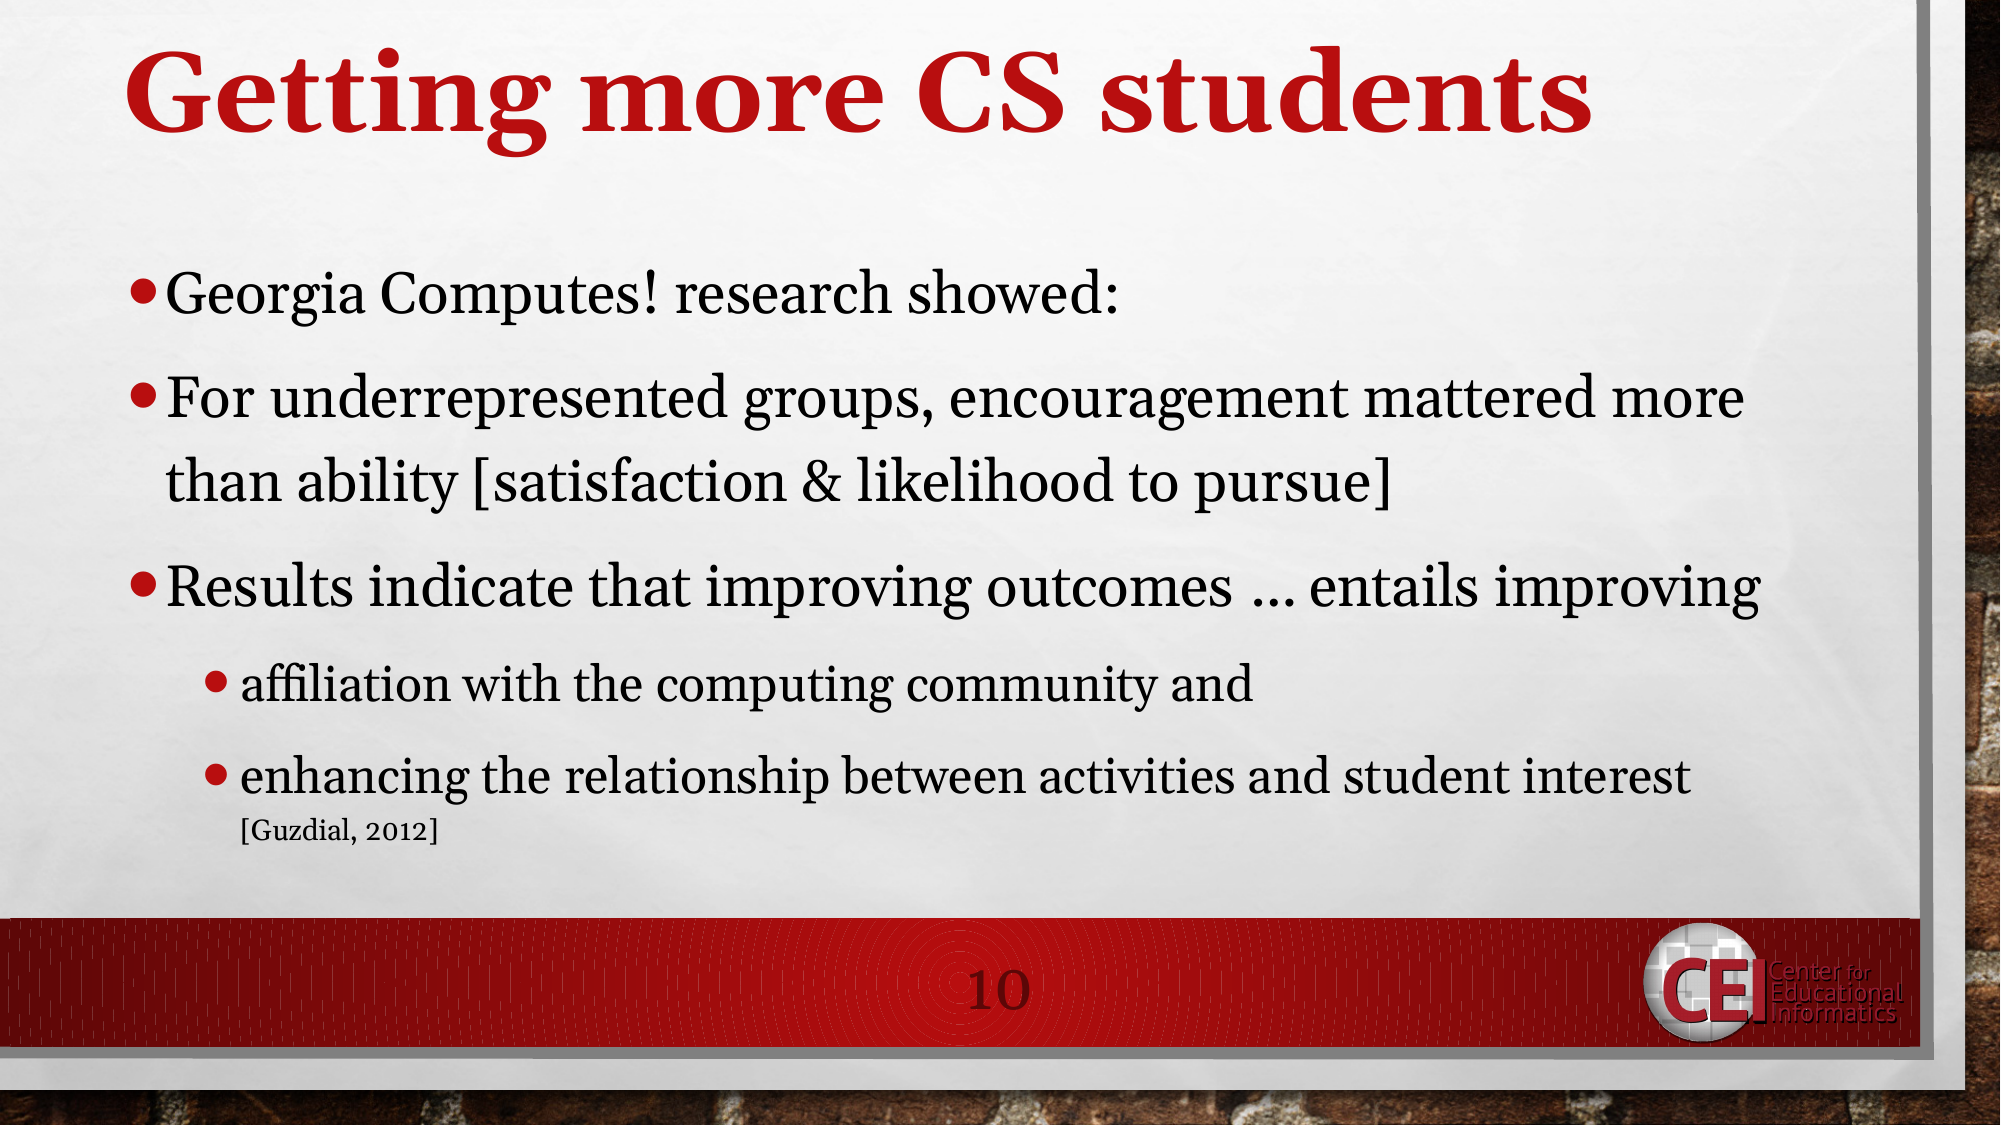

# Getting more CS students
Georgia Computes! research showed:
For underrepresented groups, encouragement mattered more than ability [satisfaction & likelihood to pursue]
Results indicate that improving outcomes … entails improving
affiliation with the computing community and
enhancing the relationship between activities and student interest [Guzdial, 2012]

10